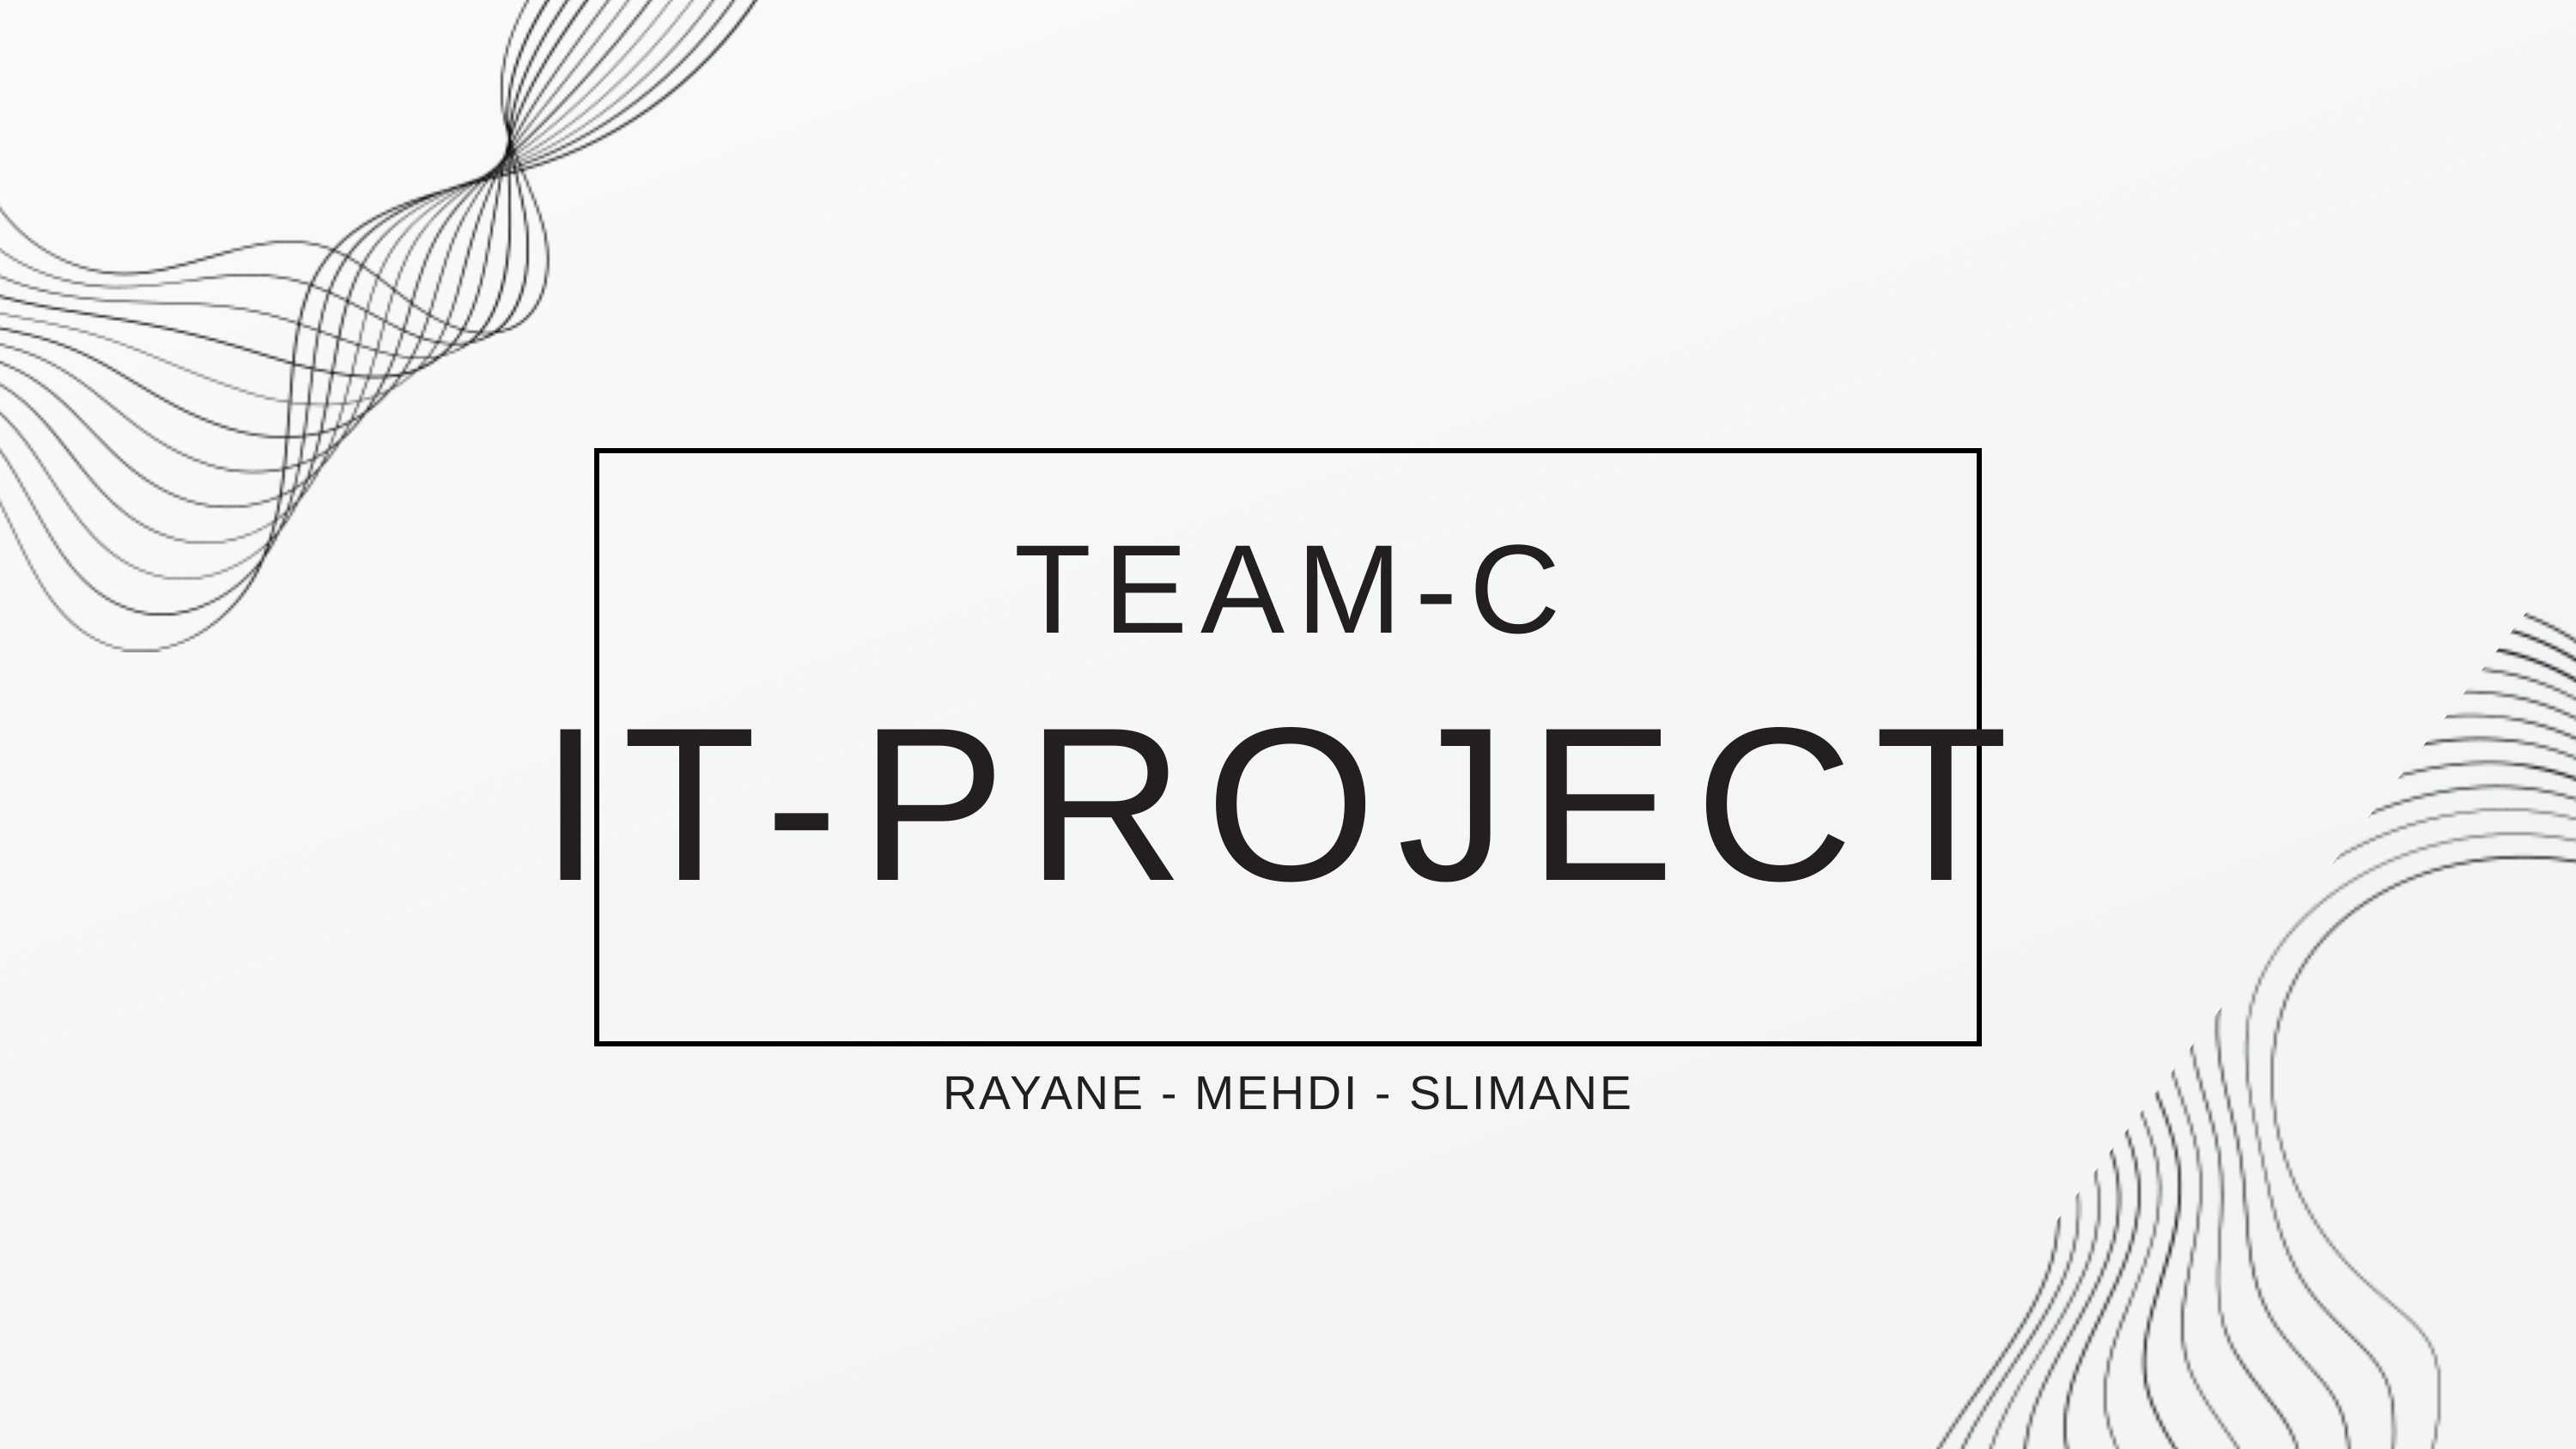

TEAM-C
IT-PROJECT

RAYANE - MEHDI - SLIMANE